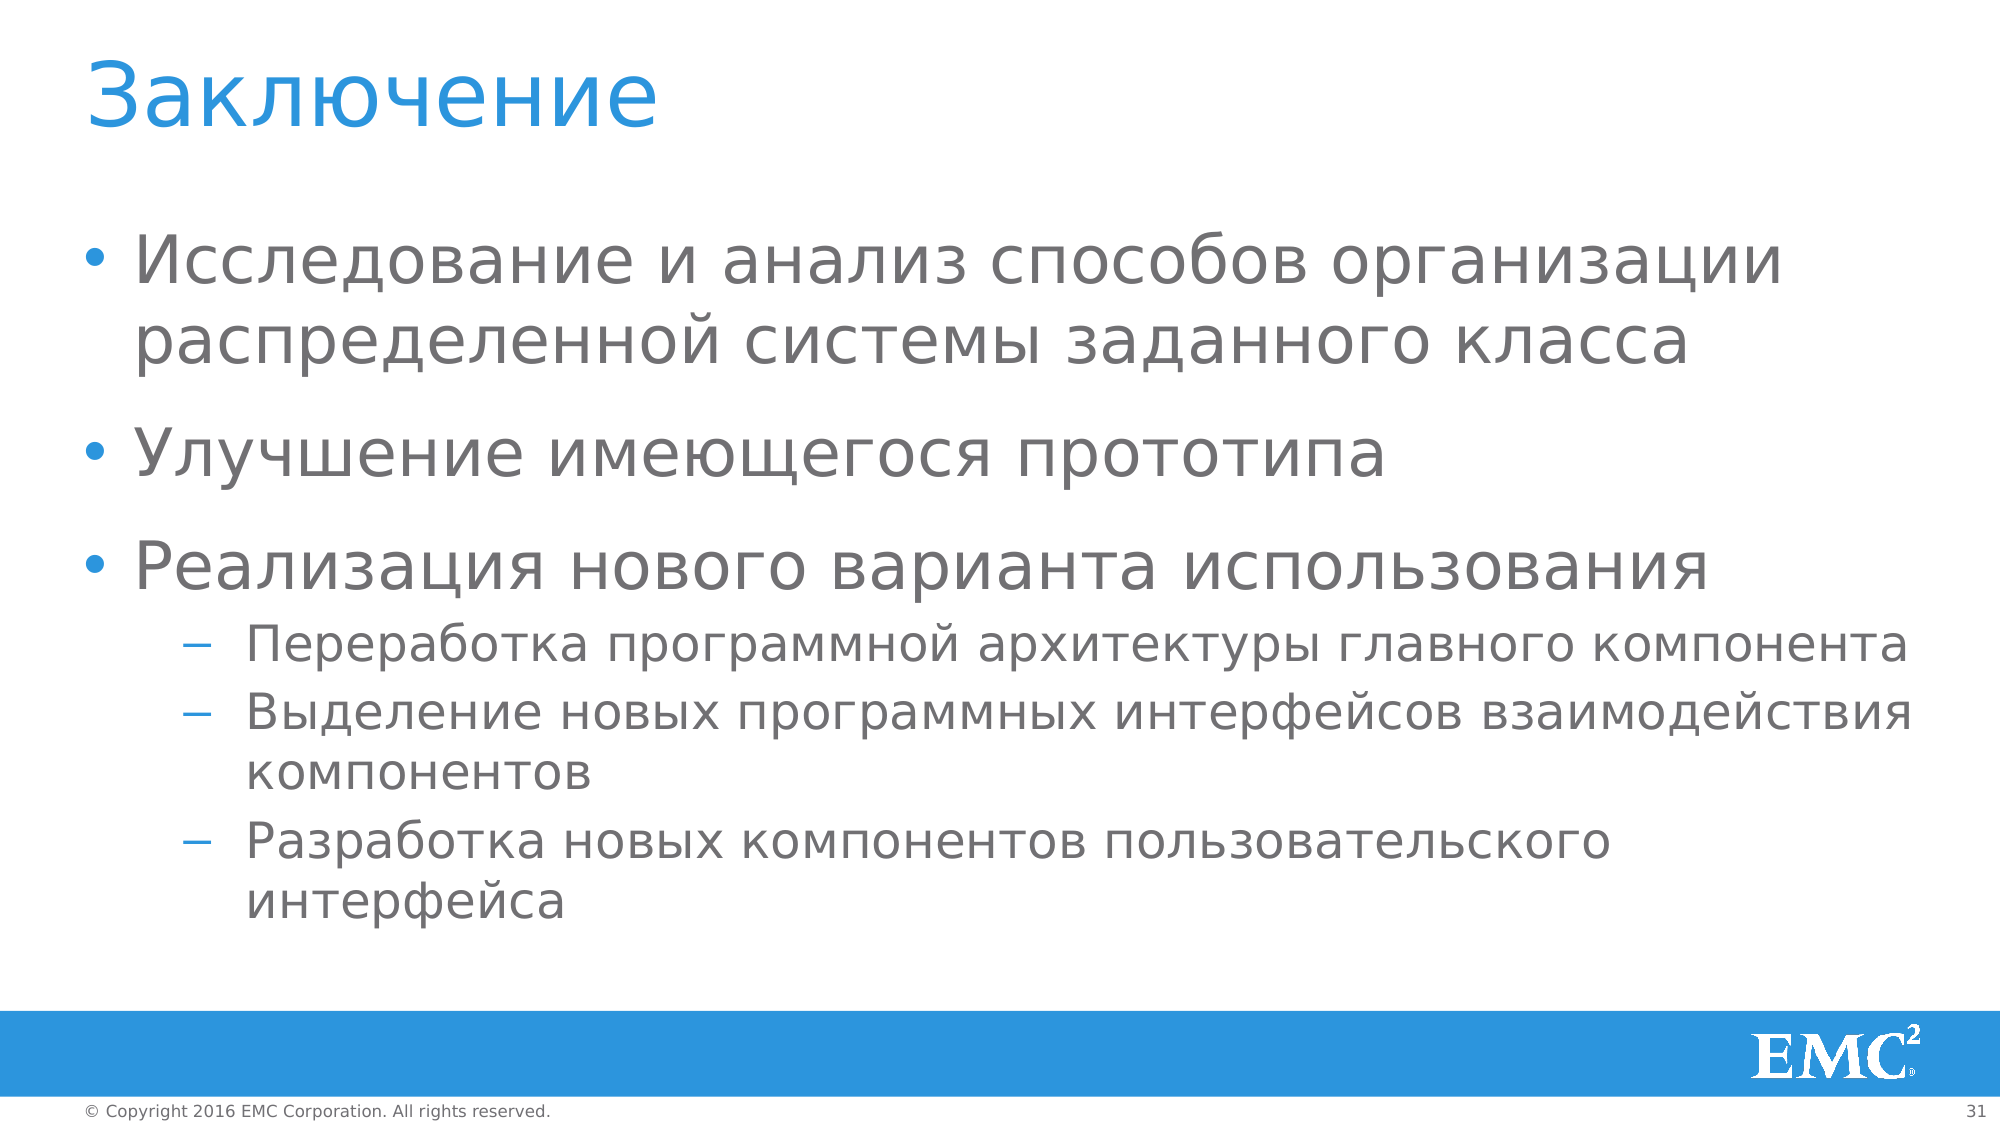

# Заключение
Исследование и анализ способов организации распределенной системы заданного класса
Улучшение имеющегося прототипа
Реализация нового варианта использования
Переработка программной архитектуры главного компонента
Выделение новых программных интерфейсов взаимодействия компонентов
Разработка новых компонентов пользовательского интерфейса